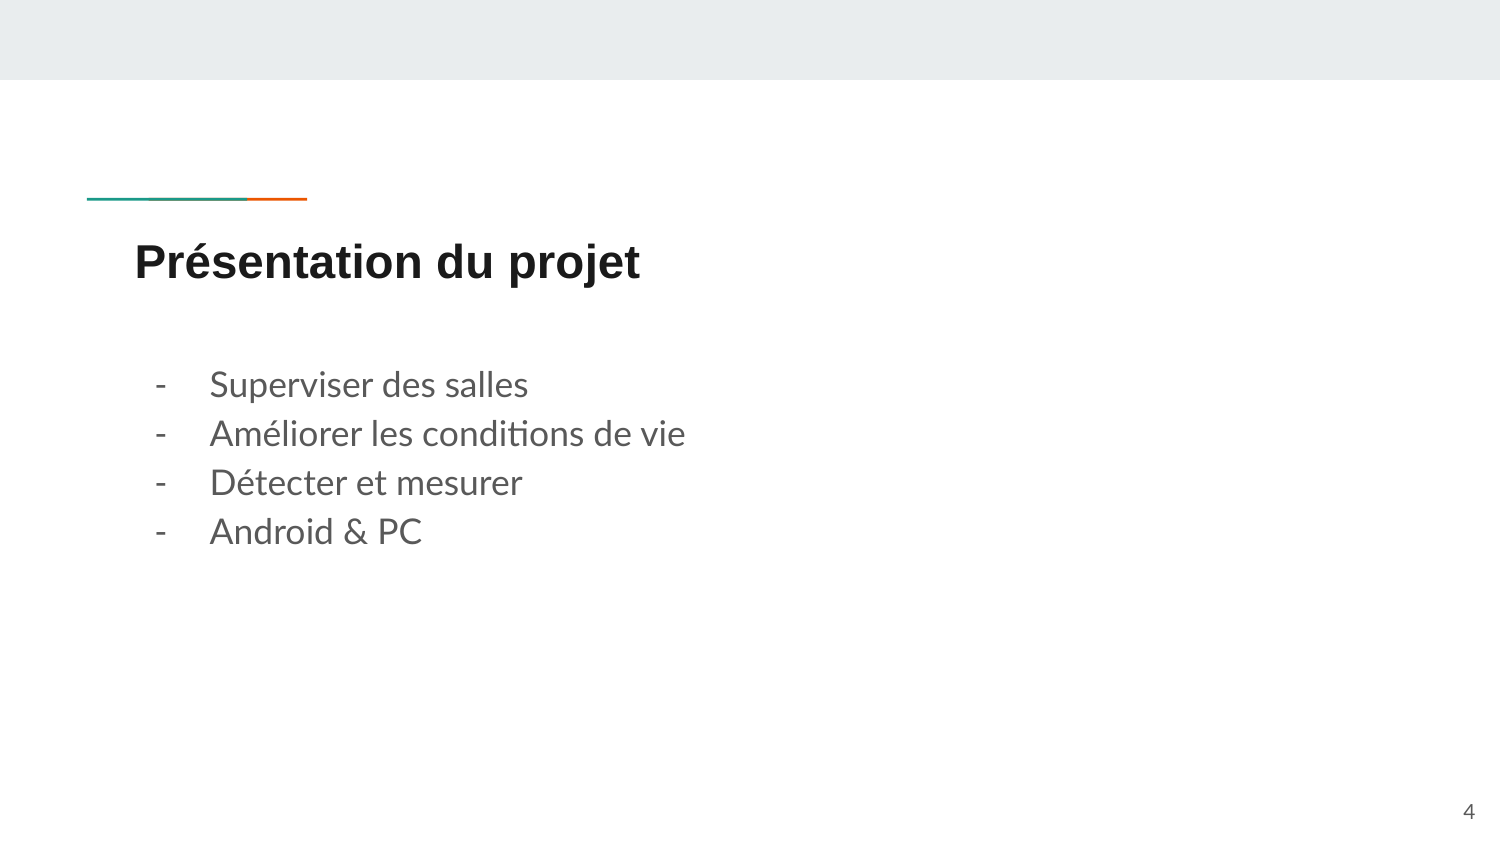

# Présentation du projet
Superviser des salles
Améliorer les conditions de vie
Détecter et mesurer
Android & PC
4